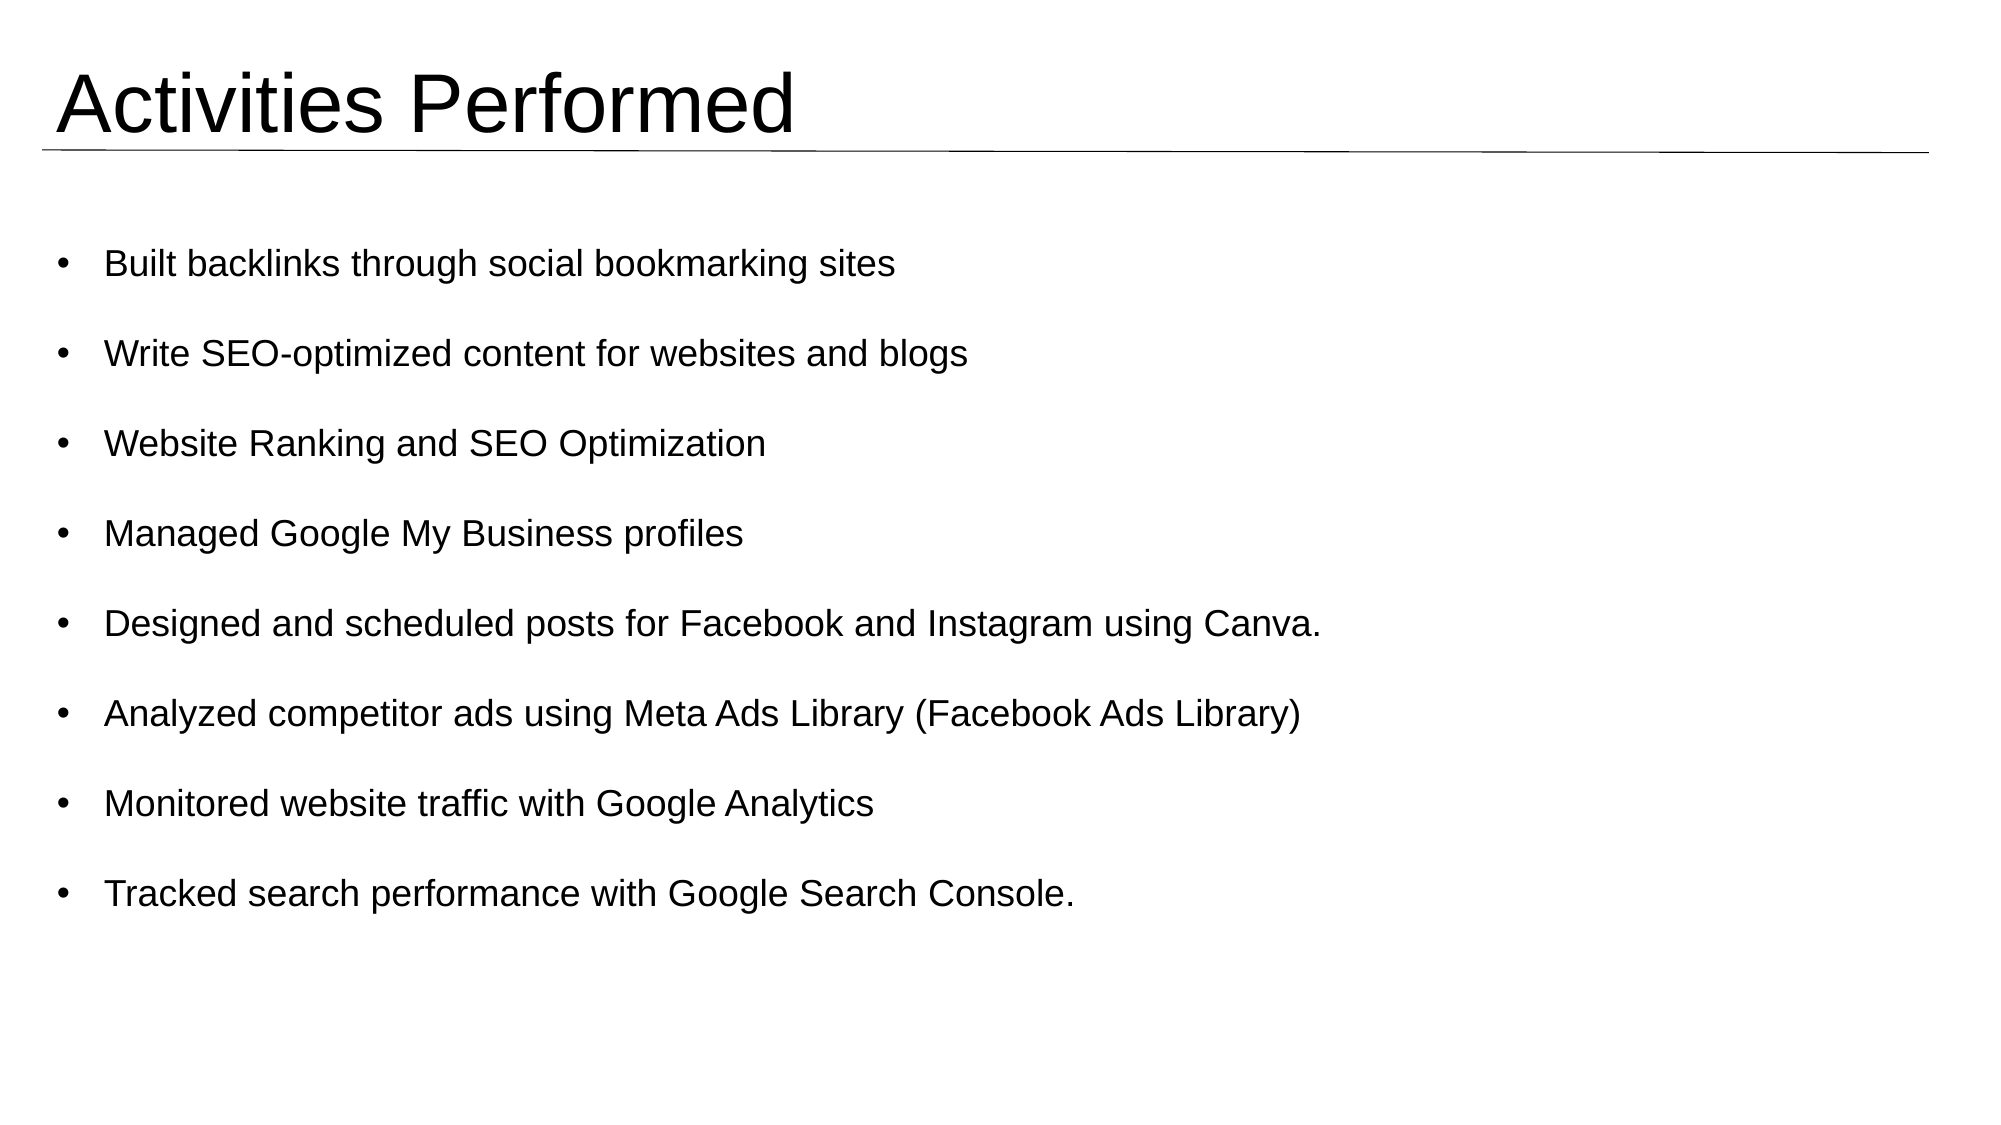

Activities Performed

Built backlinks through social bookmarking sites
Write SEO-optimized content for websites and blogs
Website Ranking and SEO Optimization
Managed Google My Business profiles
Designed and scheduled posts for Facebook and Instagram using Canva.
Analyzed competitor ads using Meta Ads Library (Facebook Ads Library)
Monitored website traffic with Google Analytics
Tracked search performance with Google Search Console.